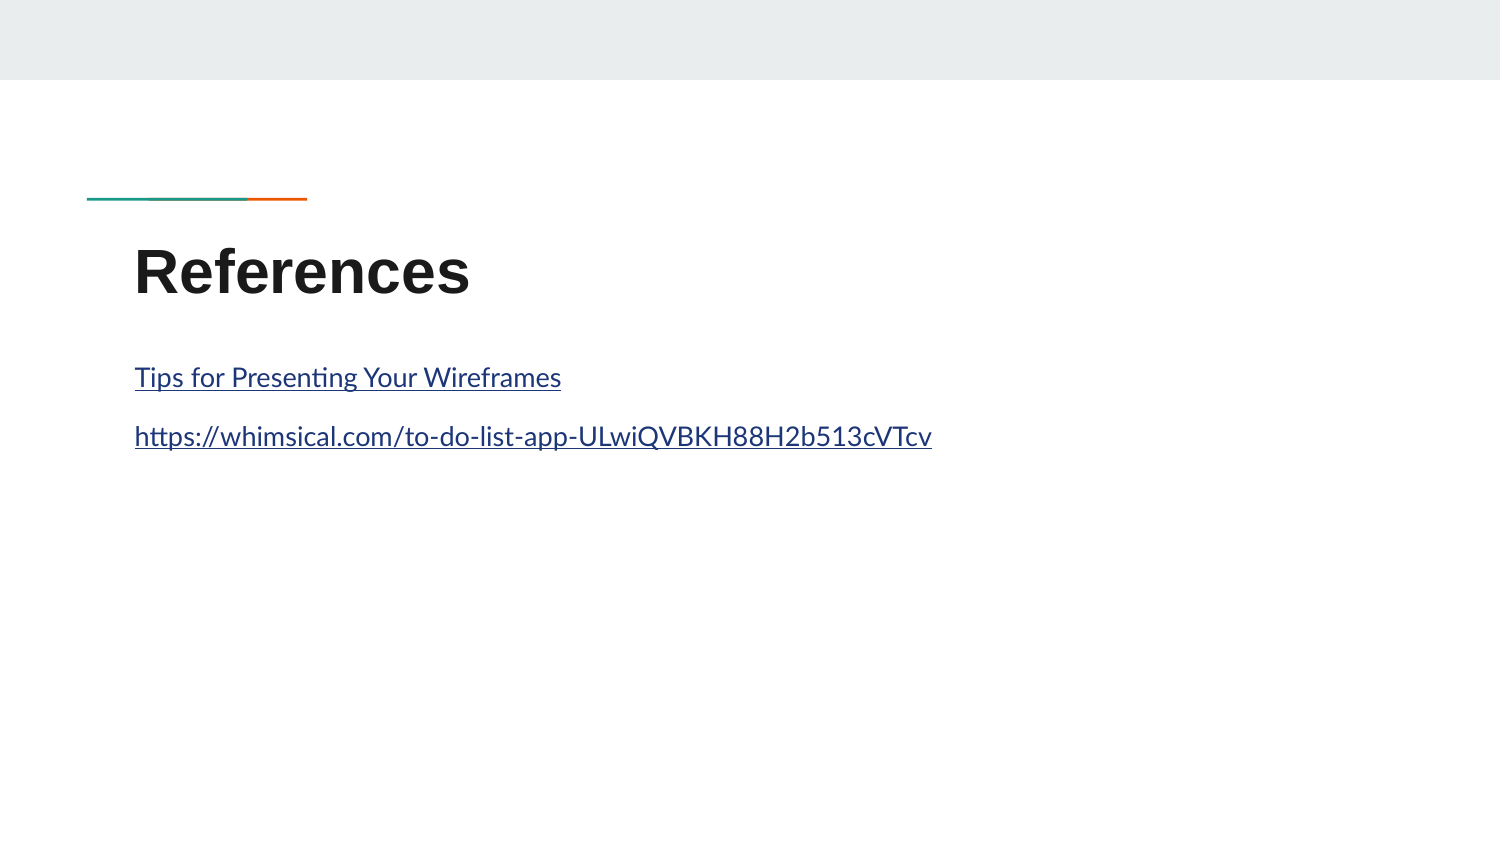

# References
Tips for Presenting Your Wireframes
https://whimsical.com/to-do-list-app-ULwiQVBKH88H2b513cVTcv